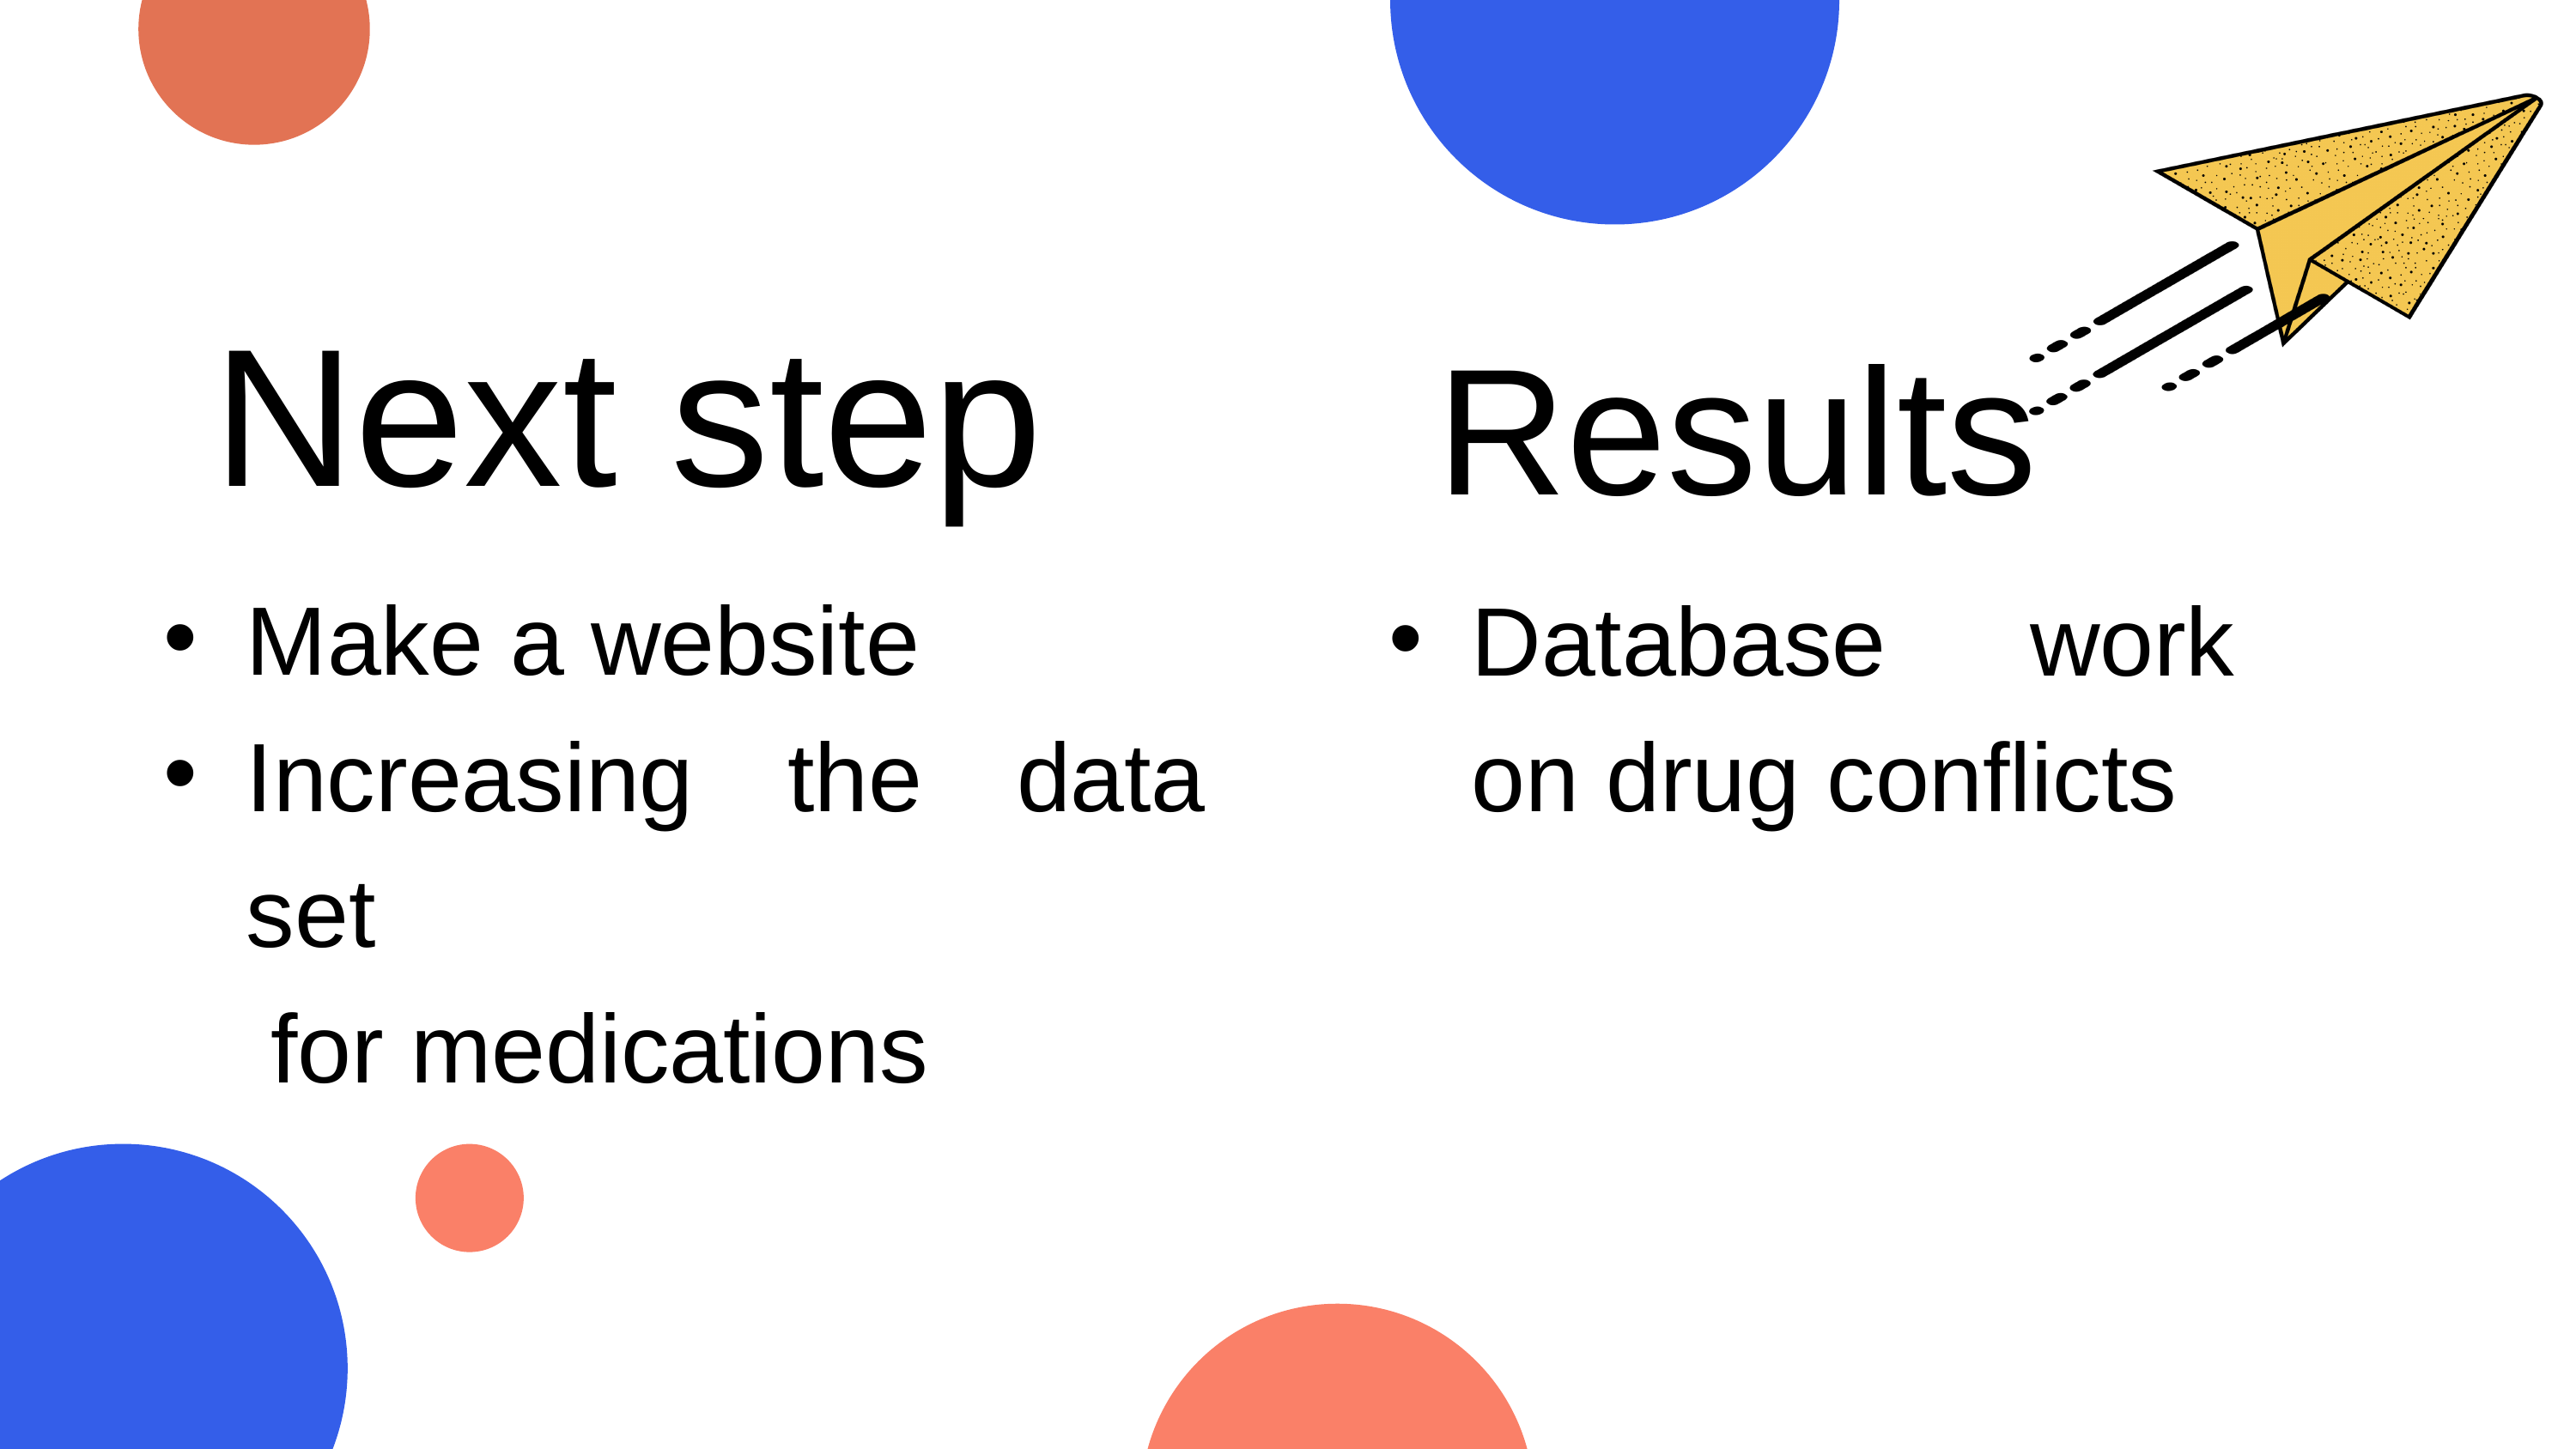

Next step
Results
Make a website
Increasing the data set
       for medications
Database work on drug conflicts